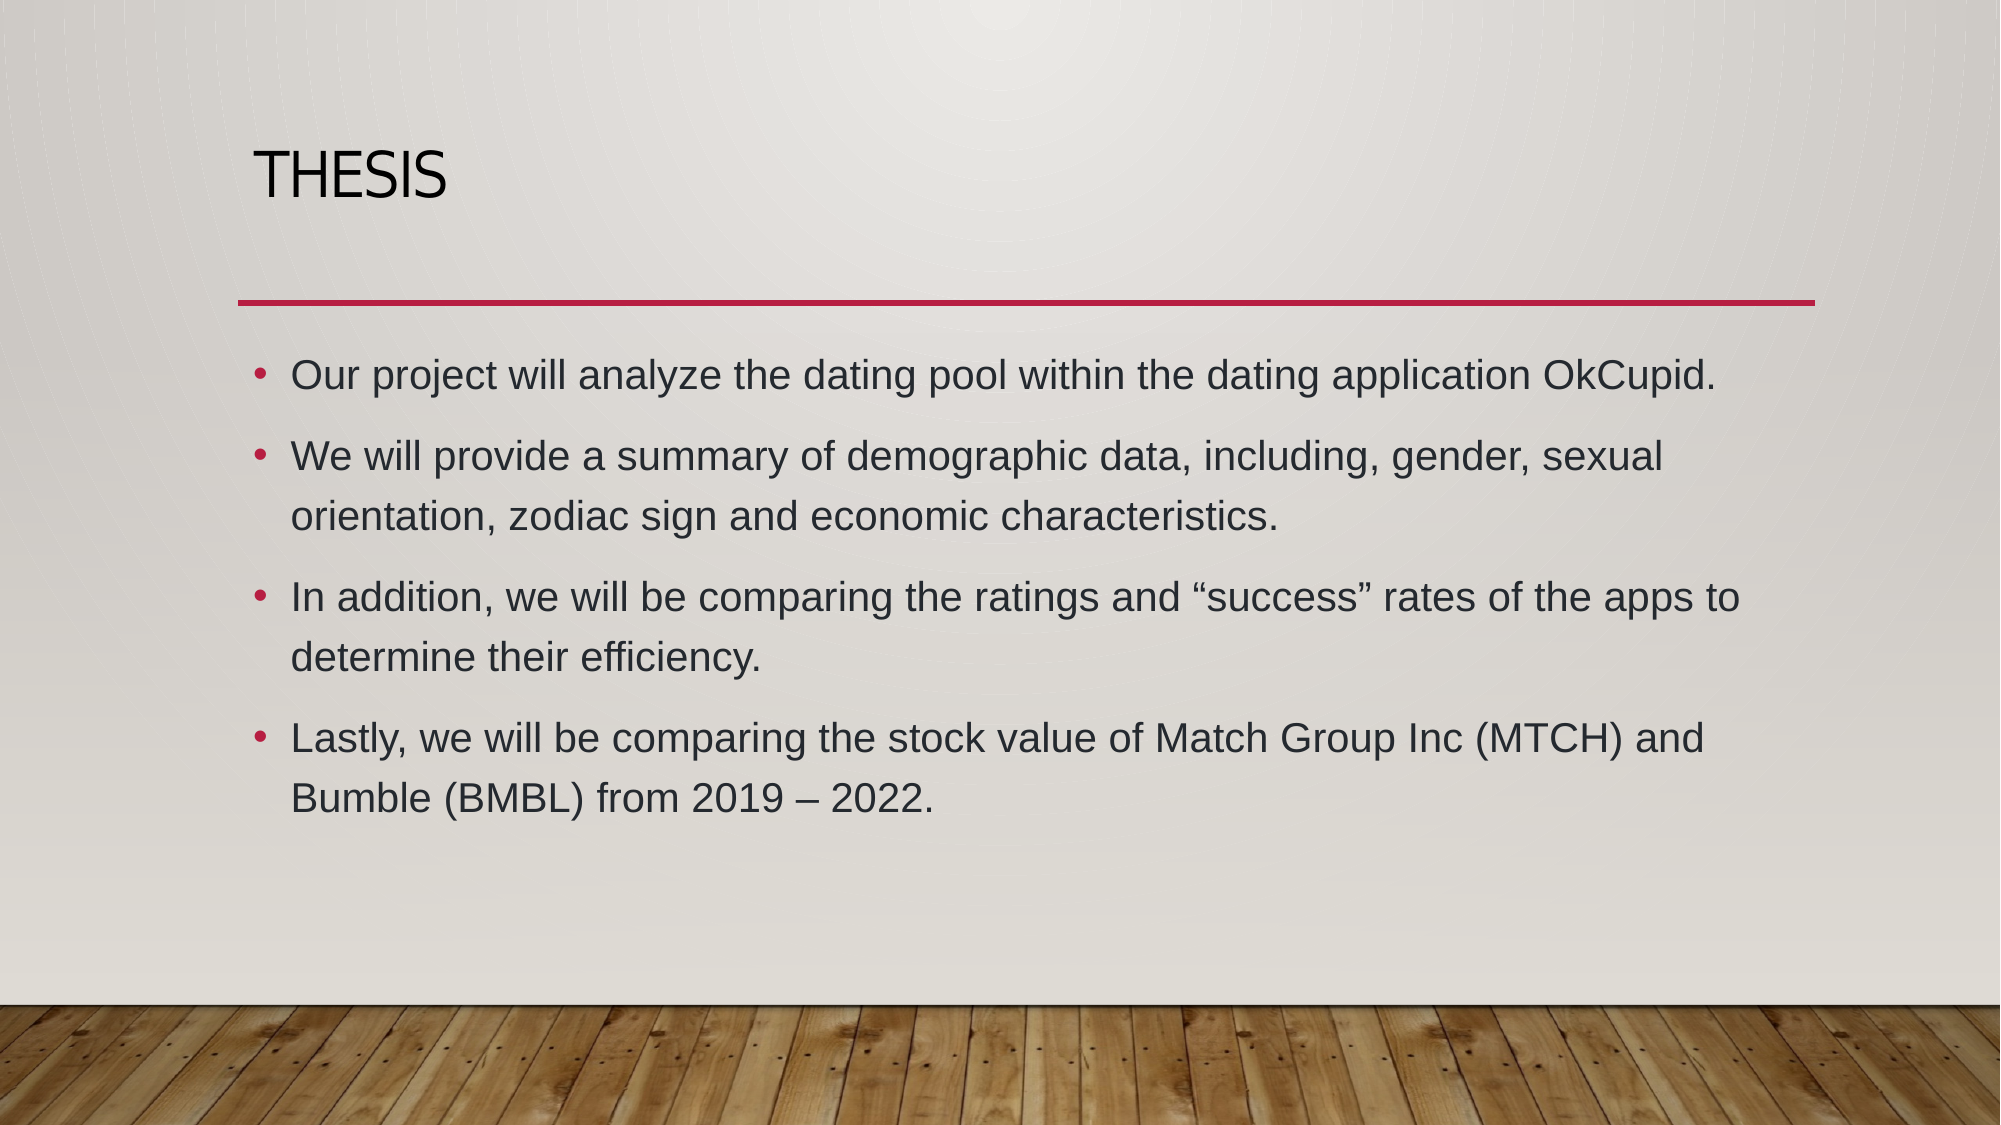

# Thesis
Our project will analyze the dating pool within the dating application OkCupid.
We will provide a summary of demographic data, including, gender, sexual orientation, zodiac sign and economic characteristics.
In addition, we will be comparing the ratings and “success” rates of the apps to determine their efficiency.
Lastly, we will be comparing the stock value of Match Group Inc (MTCH) and Bumble (BMBL) from 2019 – 2022.